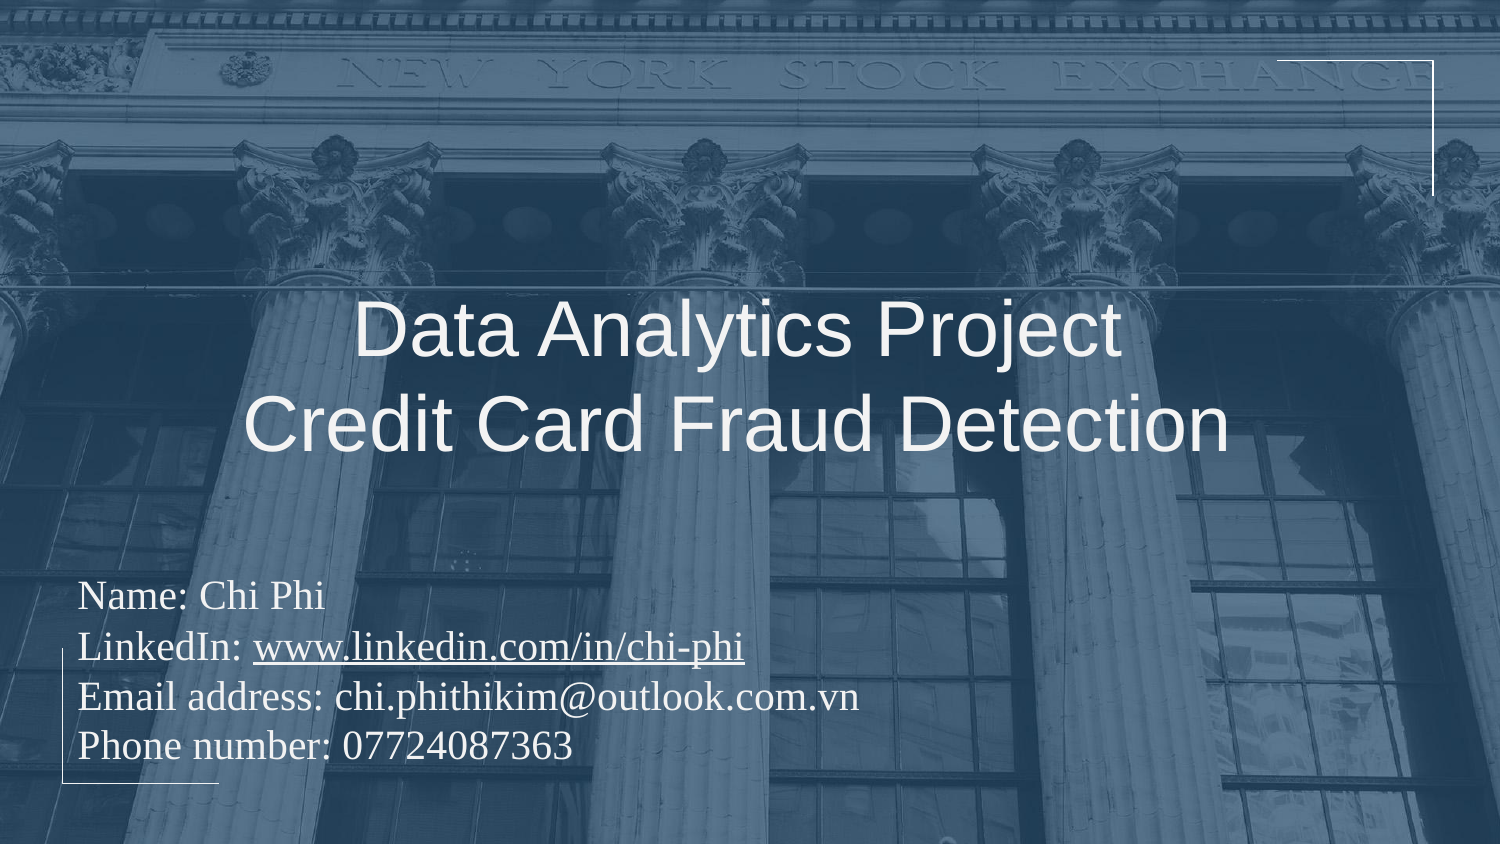

# Data Analytics Project
Credit Card Fraud Detection
Name: Chi Phi
LinkedIn: www.linkedin.com/in/chi-phi
Email address: chi.phithikim@outlook.com.vn
Phone number: 07724087363